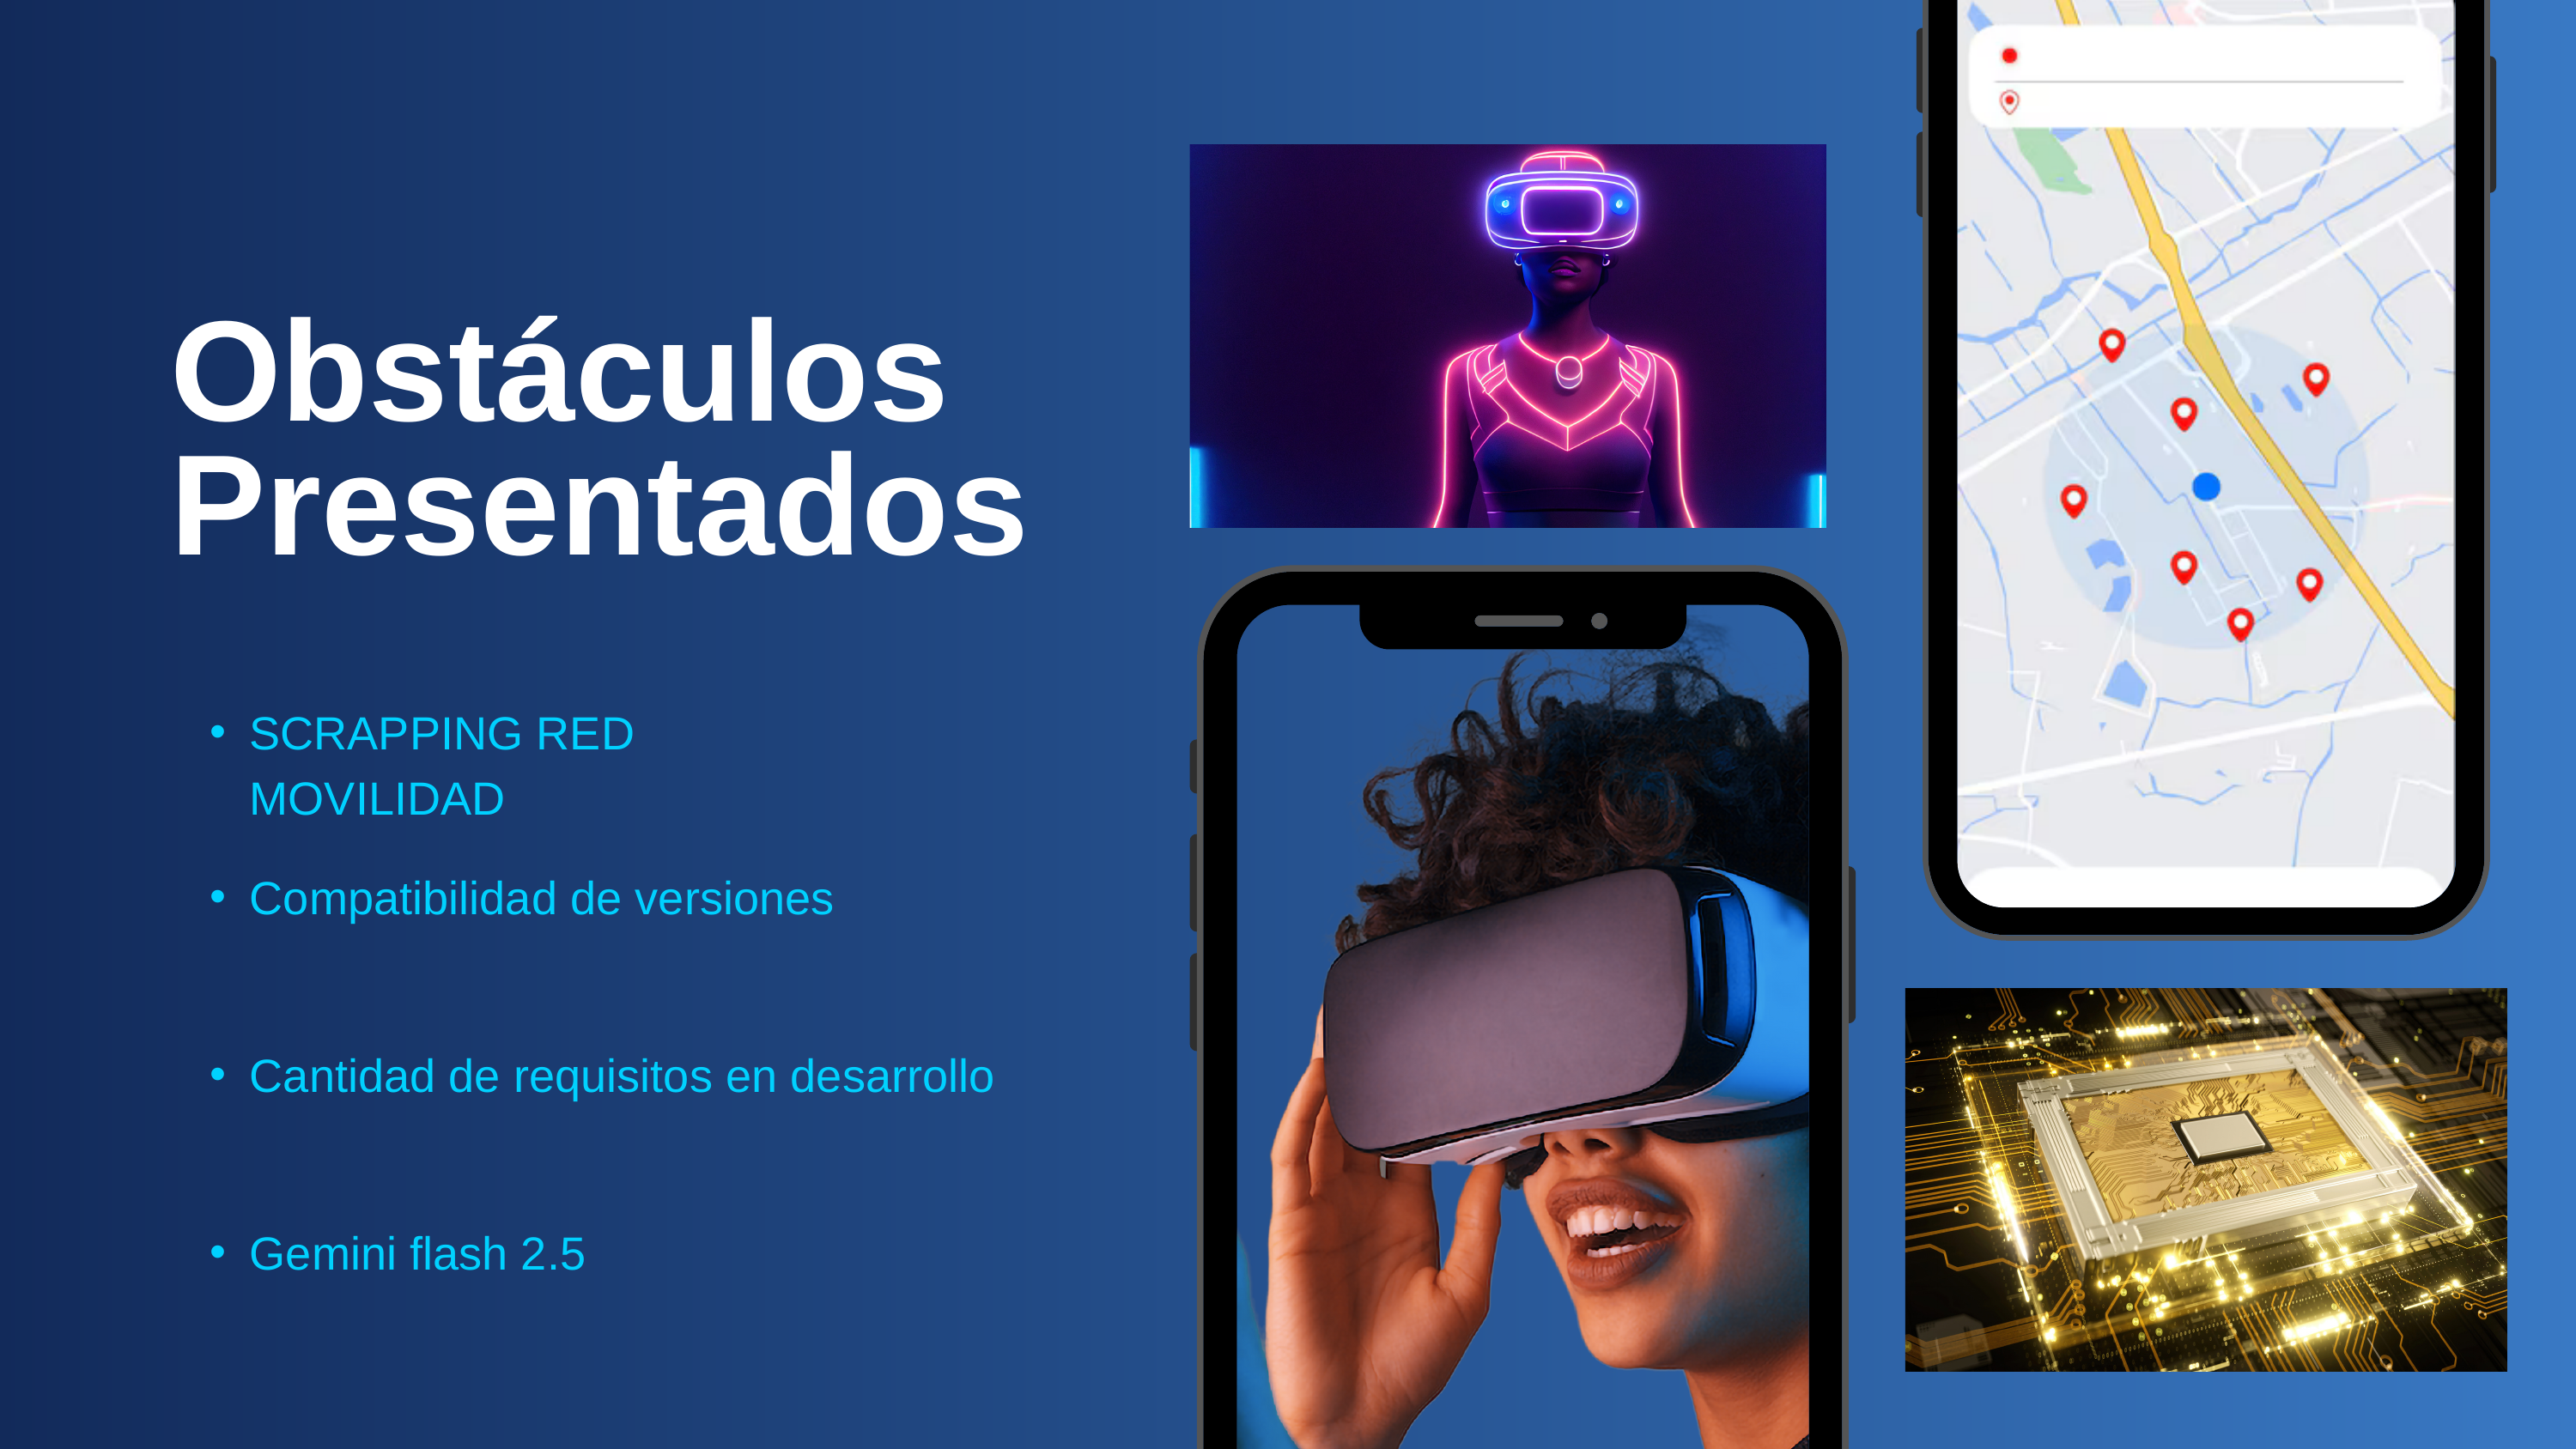

Obstáculos Presentados

SCRAPPING RED MOVILIDAD
Compatibilidad de versiones

Cantidad de requisitos en desarrollo
Gemini flash 2.5